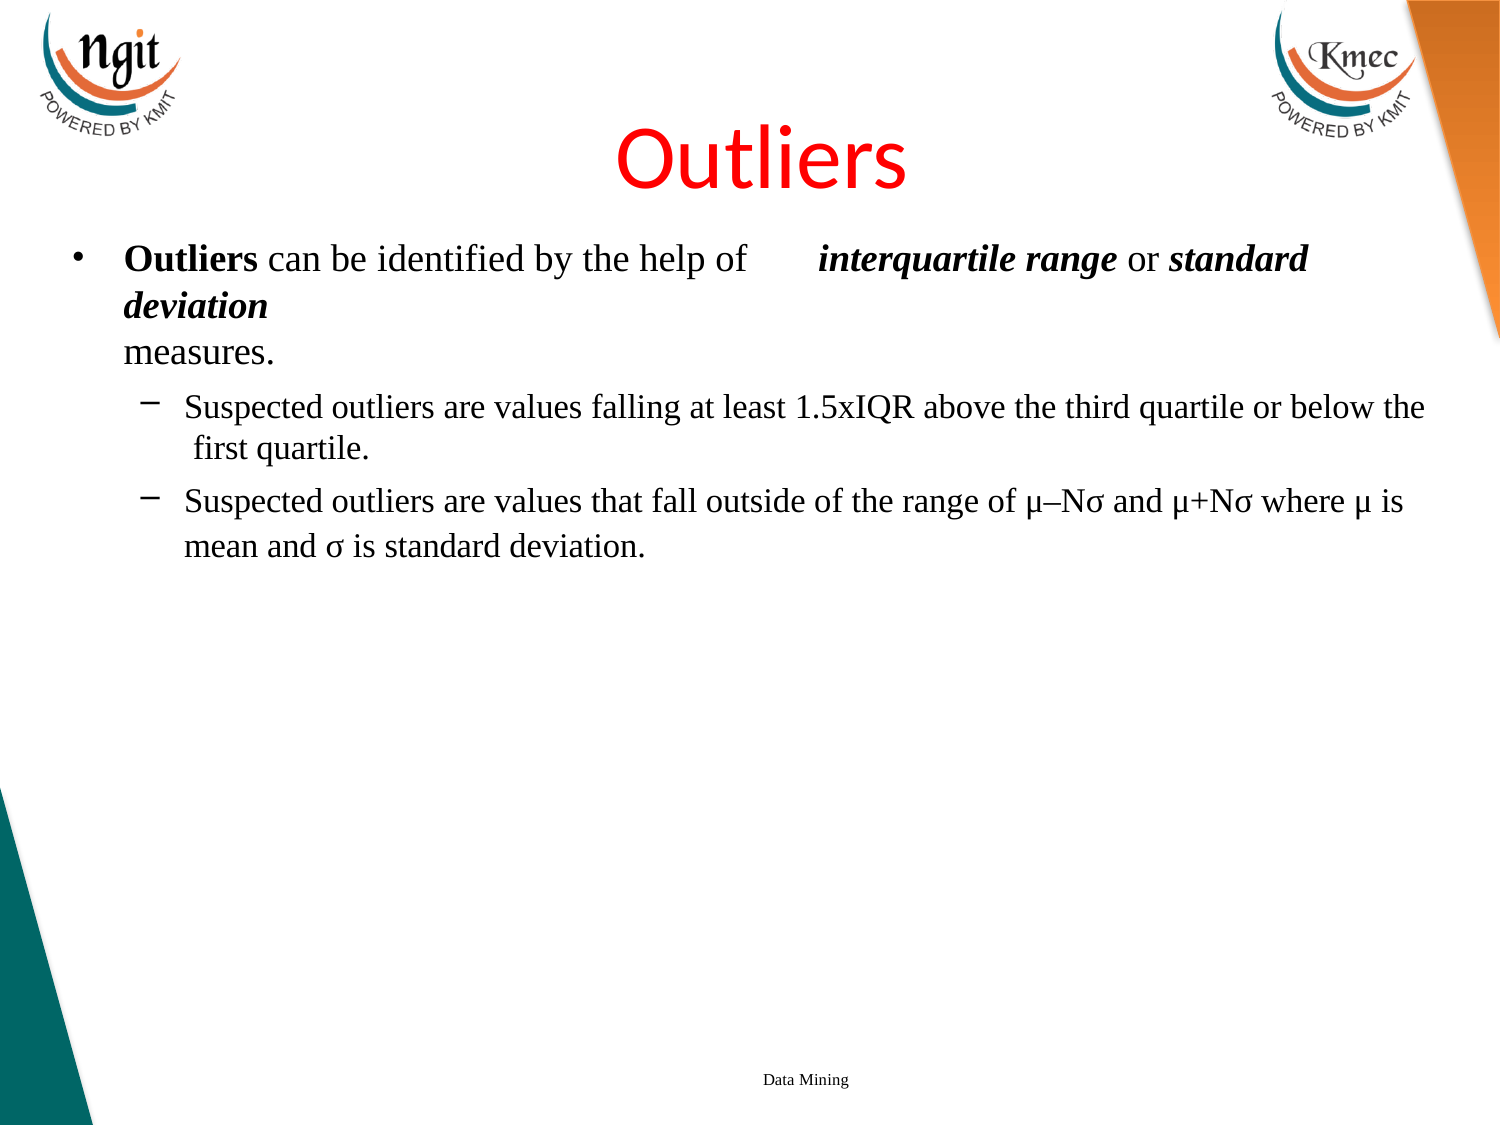

# Outliers
Outliers can be identified by the help of	interquartile range or standard deviation
measures.
Suspected outliers are values falling at least 1.5xIQR above the third quartile or below the  first quartile.
Suspected outliers are values that fall outside of the range of μ–Nσ and μ+Nσ where μ is  mean and σ is standard deviation.
Data Mining
70